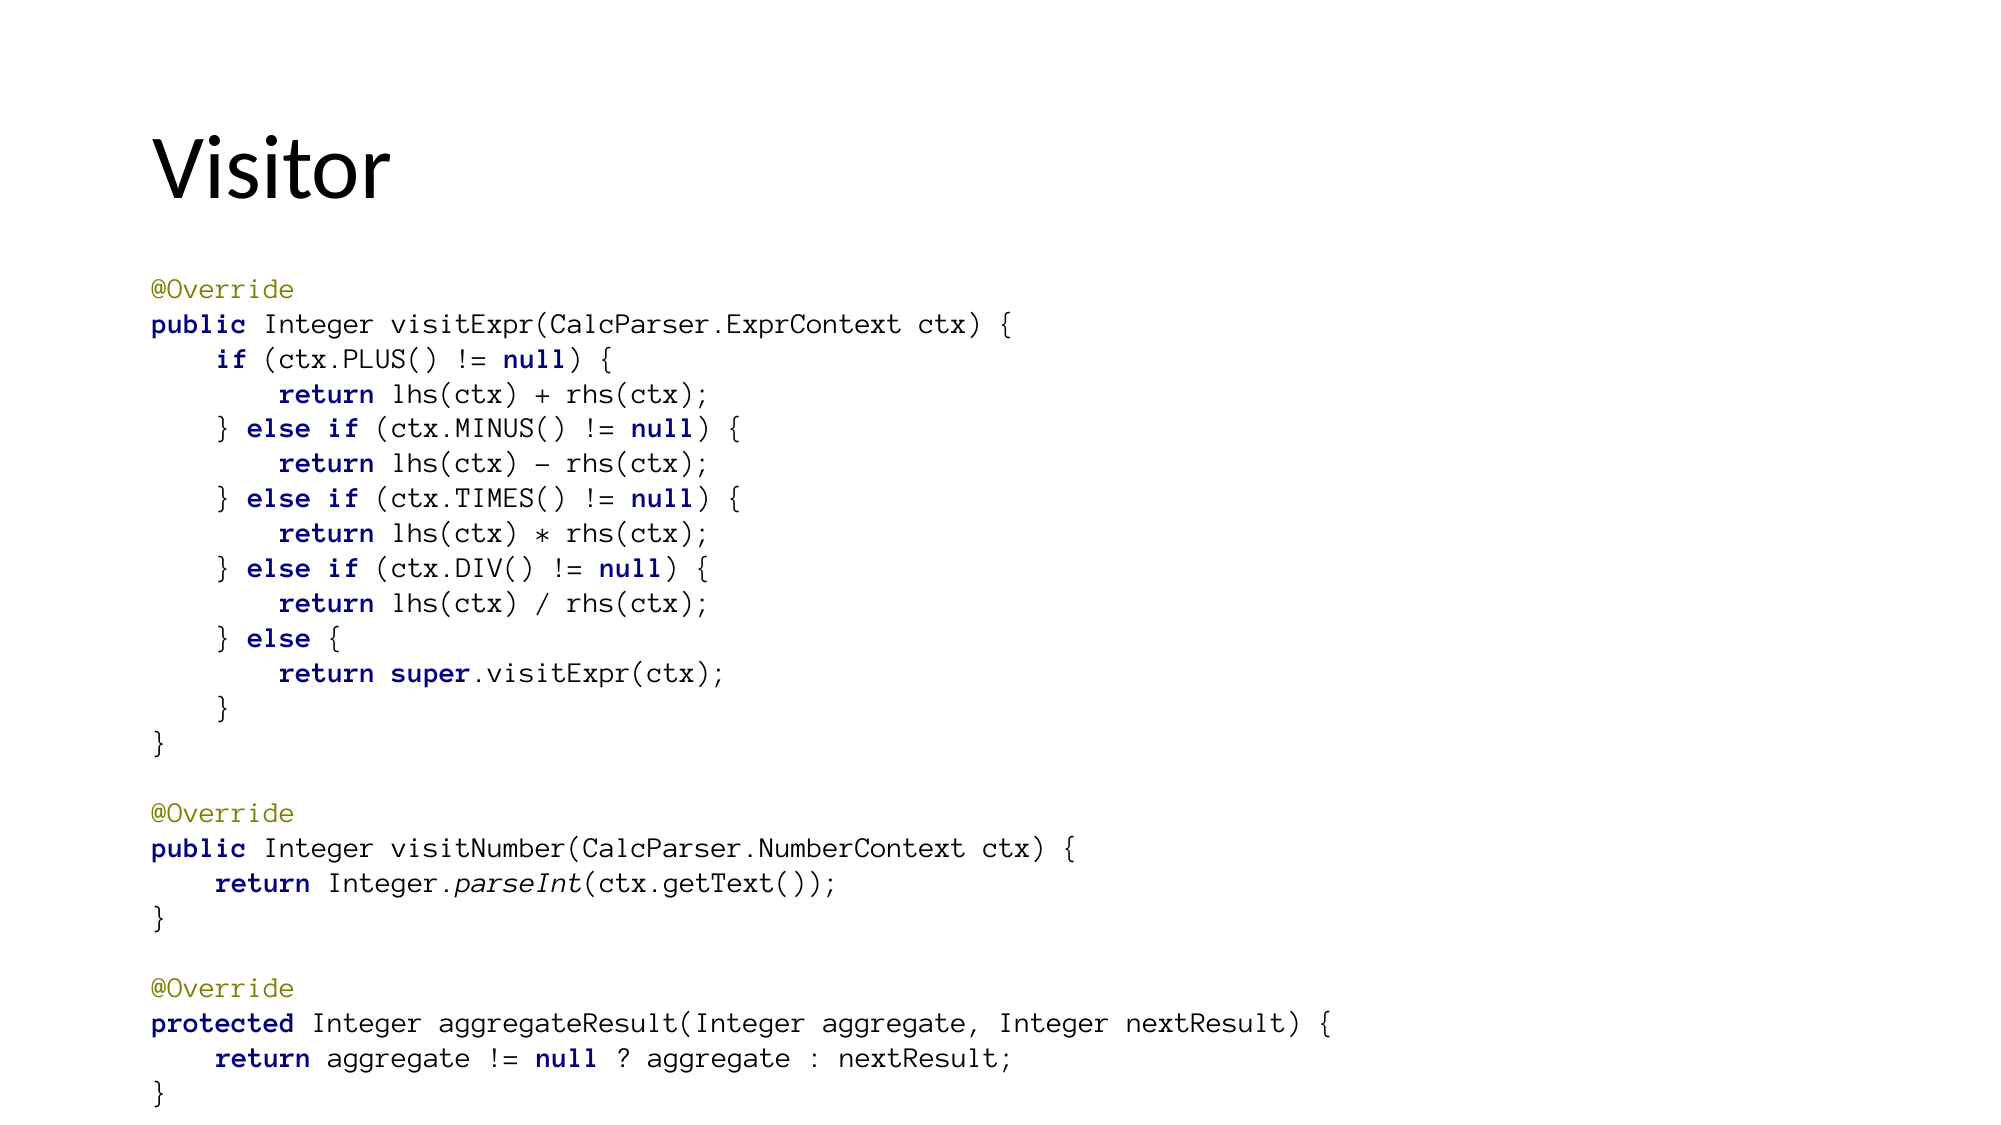

# Visitor
@Override
public Integer visitExpr(CalcParser.ExprContext ctx) {
    if (ctx.PLUS() != null) {
        return lhs(ctx) + rhs(ctx);
    } else if (ctx.MINUS() != null) {
        return lhs(ctx) - rhs(ctx);
    } else if (ctx.TIMES() != null) {
        return lhs(ctx) * rhs(ctx);
    } else if (ctx.DIV() != null) {
        return lhs(ctx) / rhs(ctx);
    } else {
        return super.visitExpr(ctx);
    }
}
@Override
public Integer visitNumber(CalcParser.NumberContext ctx) {
    return Integer.parseInt(ctx.getText());
}
@Override
protected Integer aggregateResult(Integer aggregate, Integer nextResult) {
    return aggregate != null ? aggregate : nextResult;
}